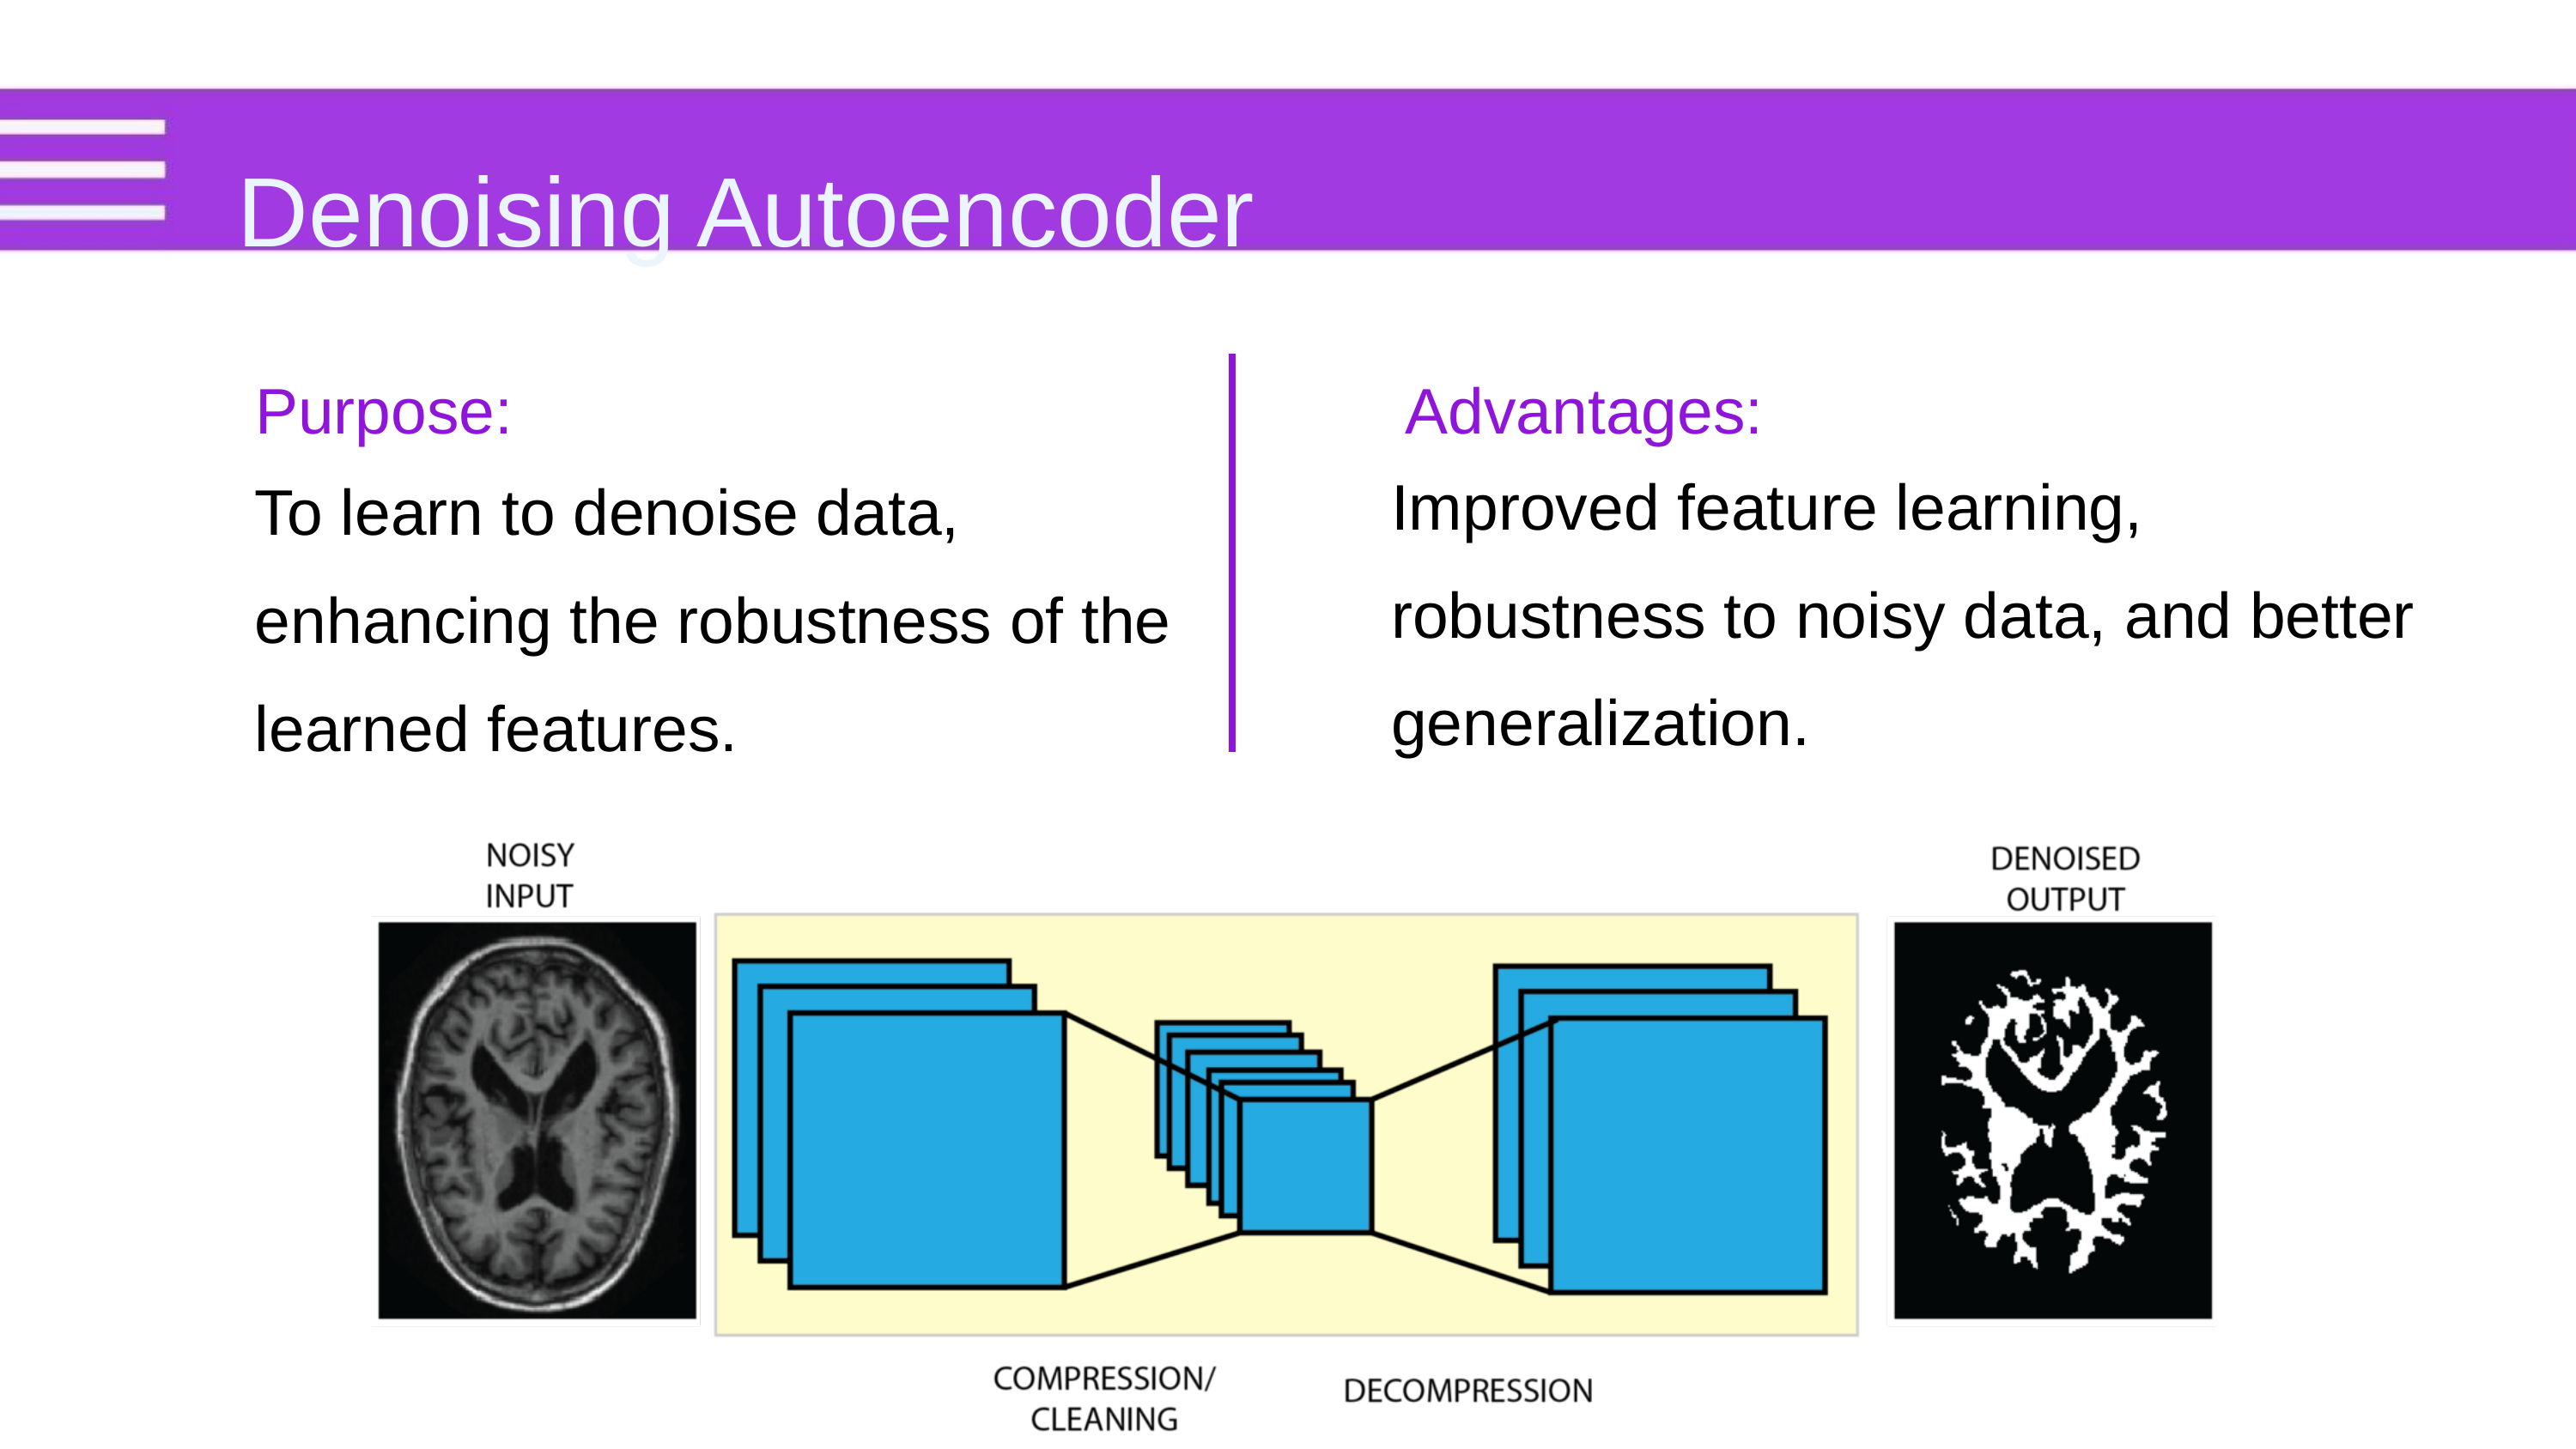

Denoising Autoencoder
Purpose:
To learn to denoise data, enhancing the robustness of the learned features.

Advantages:
Improved feature learning, robustness to noisy data, and better generalization.